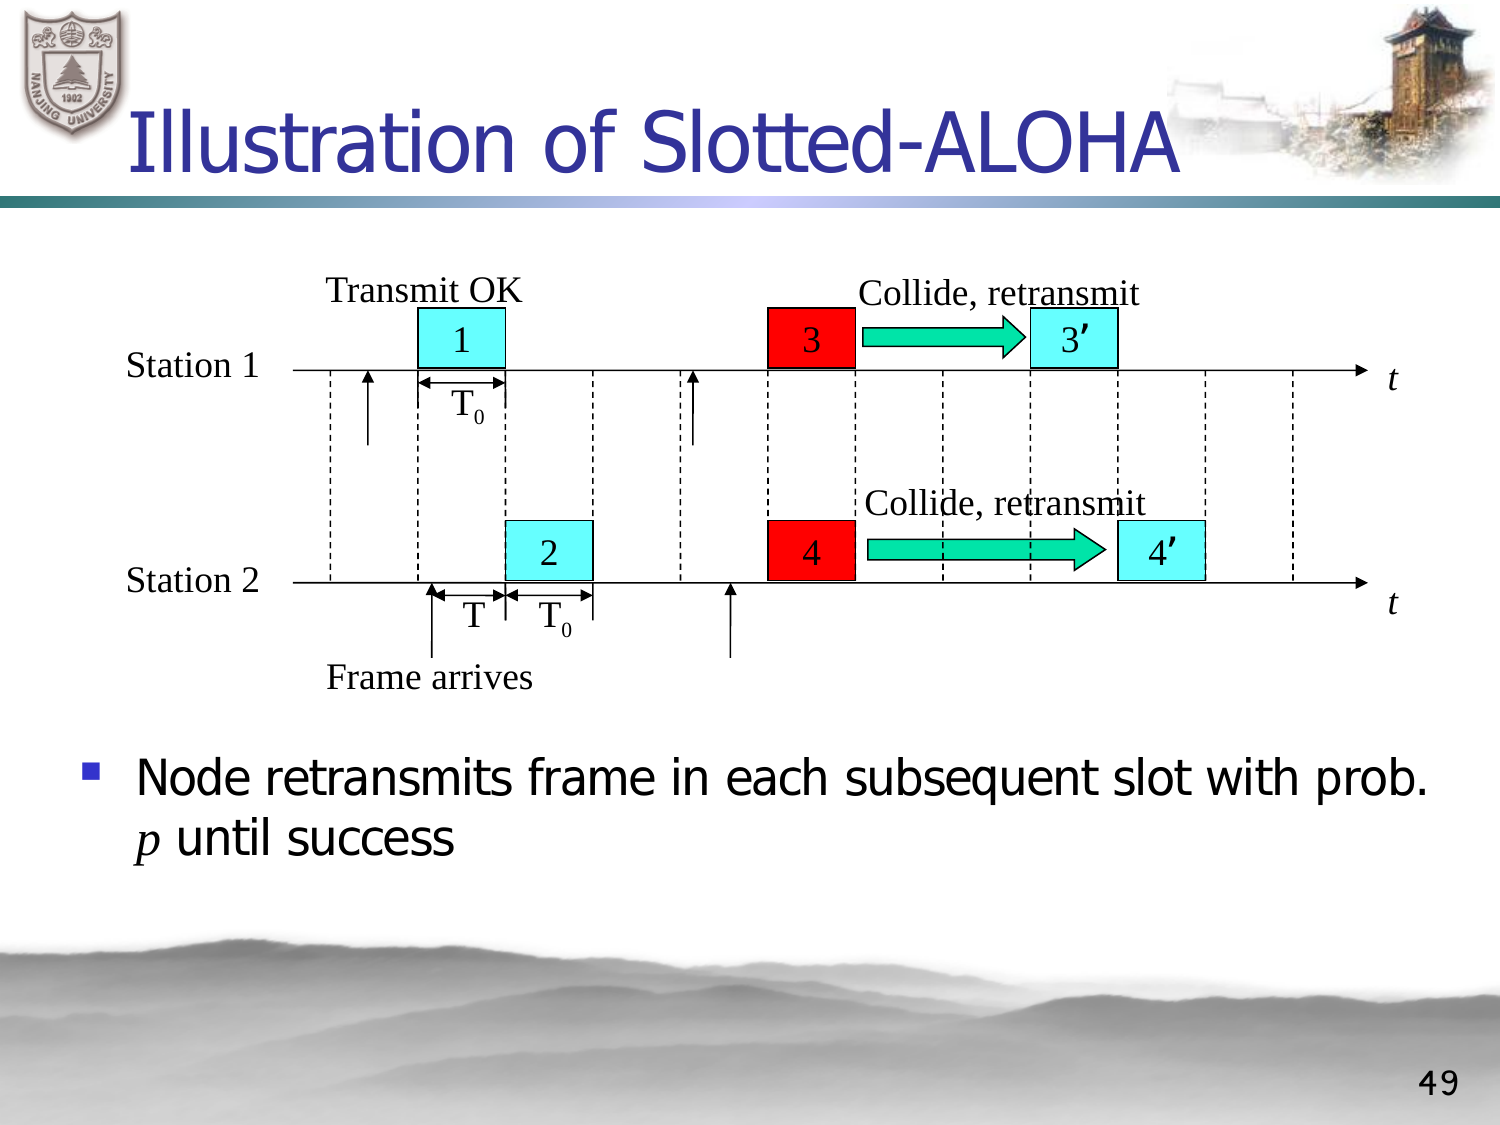

# Illustration of Slotted-ALOHA
Transmit OK
Collide, retransmit
1
3
3’

Station 1
t

T0

Collide, retransmit
2
4
4’

Station 2
t

T

T0

Frame arrives
Node retransmits frame in each subsequent slot with prob. p until success
49